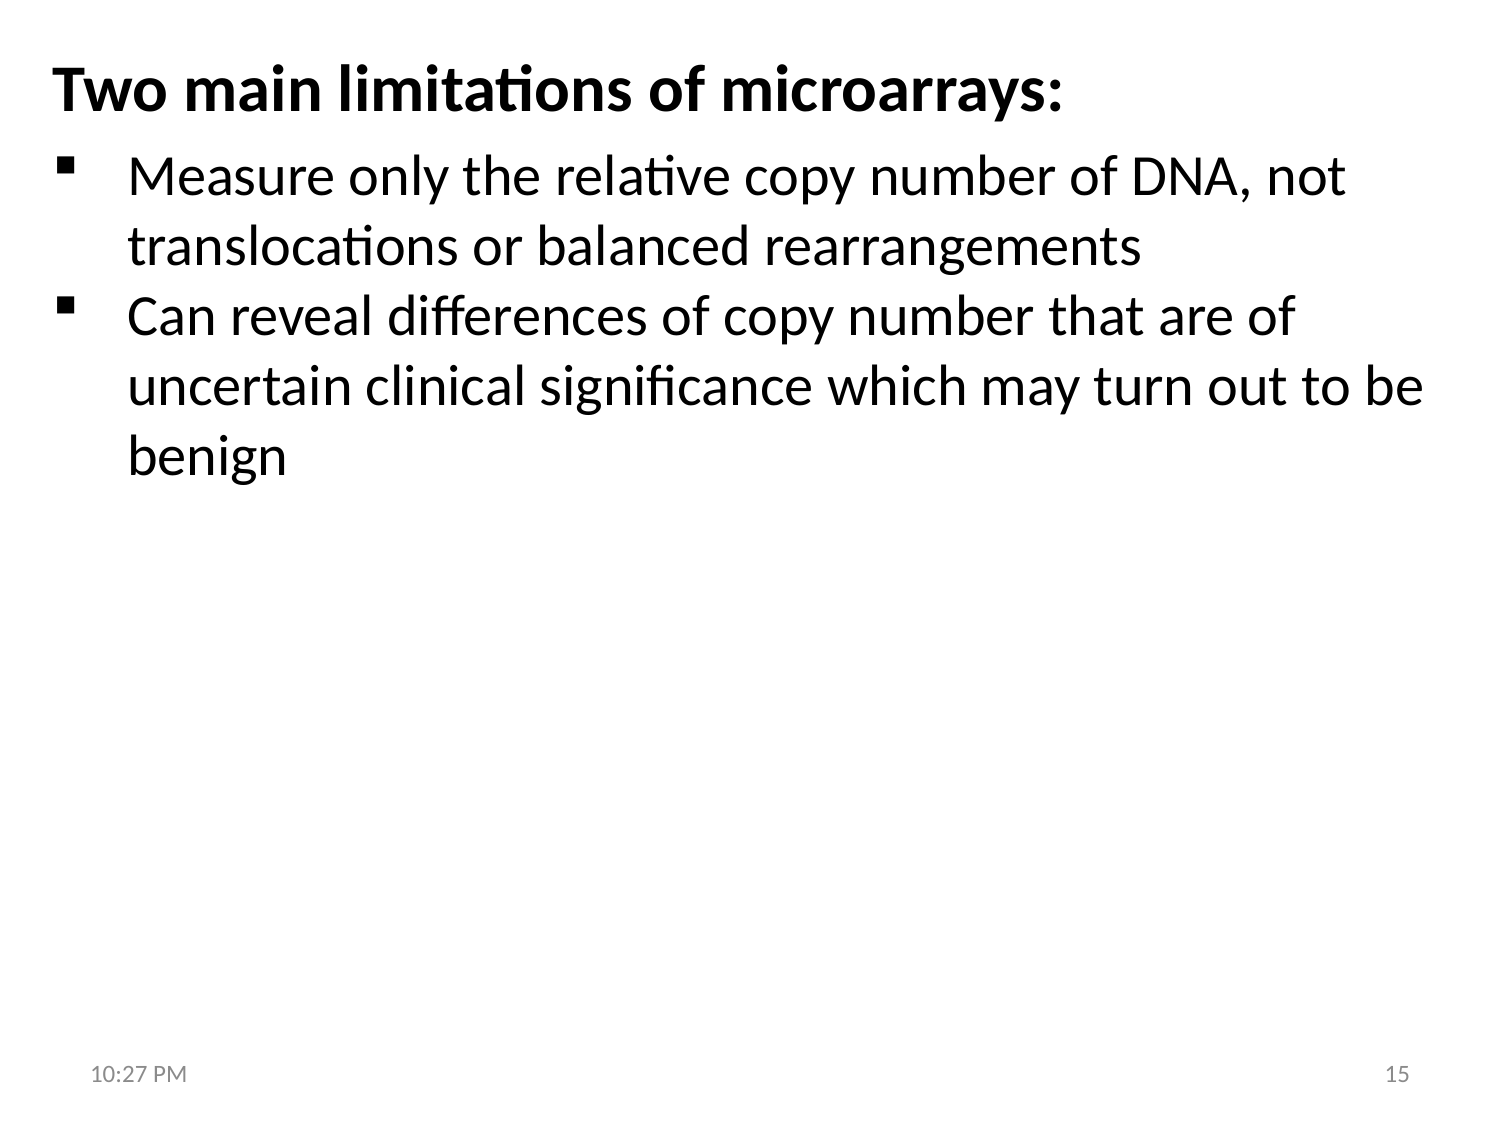

Two main limitations of microarrays:
Measure only the relative copy number of DNA, not translocations or balanced rearrangements
Can reveal differences of copy number that are of uncertain clinical significance which may turn out to be benign
10:27 PM
15